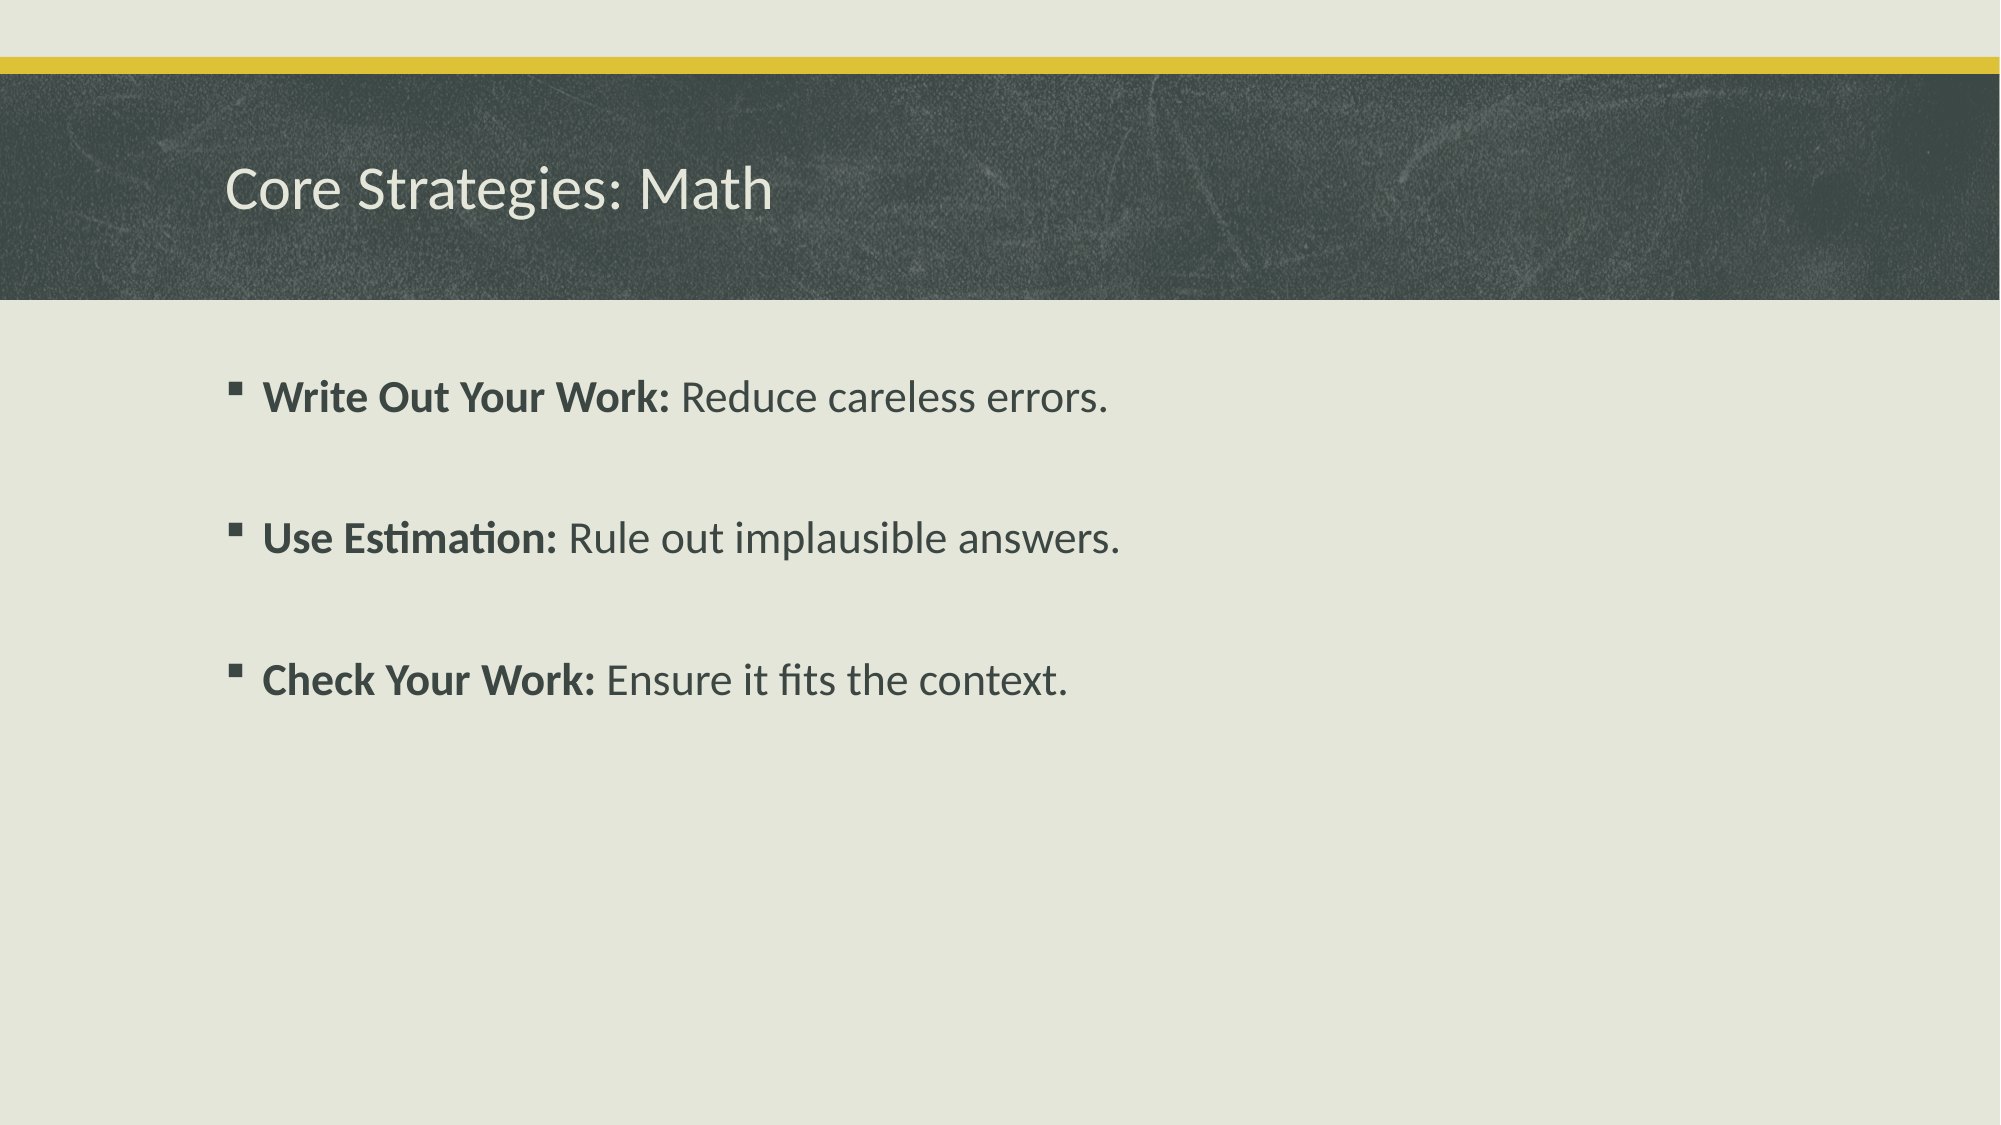

# Core Strategies: Math
Write Out Your Work: Reduce careless errors.
Use Estimation: Rule out implausible answers.
Check Your Work: Ensure it fits the context.